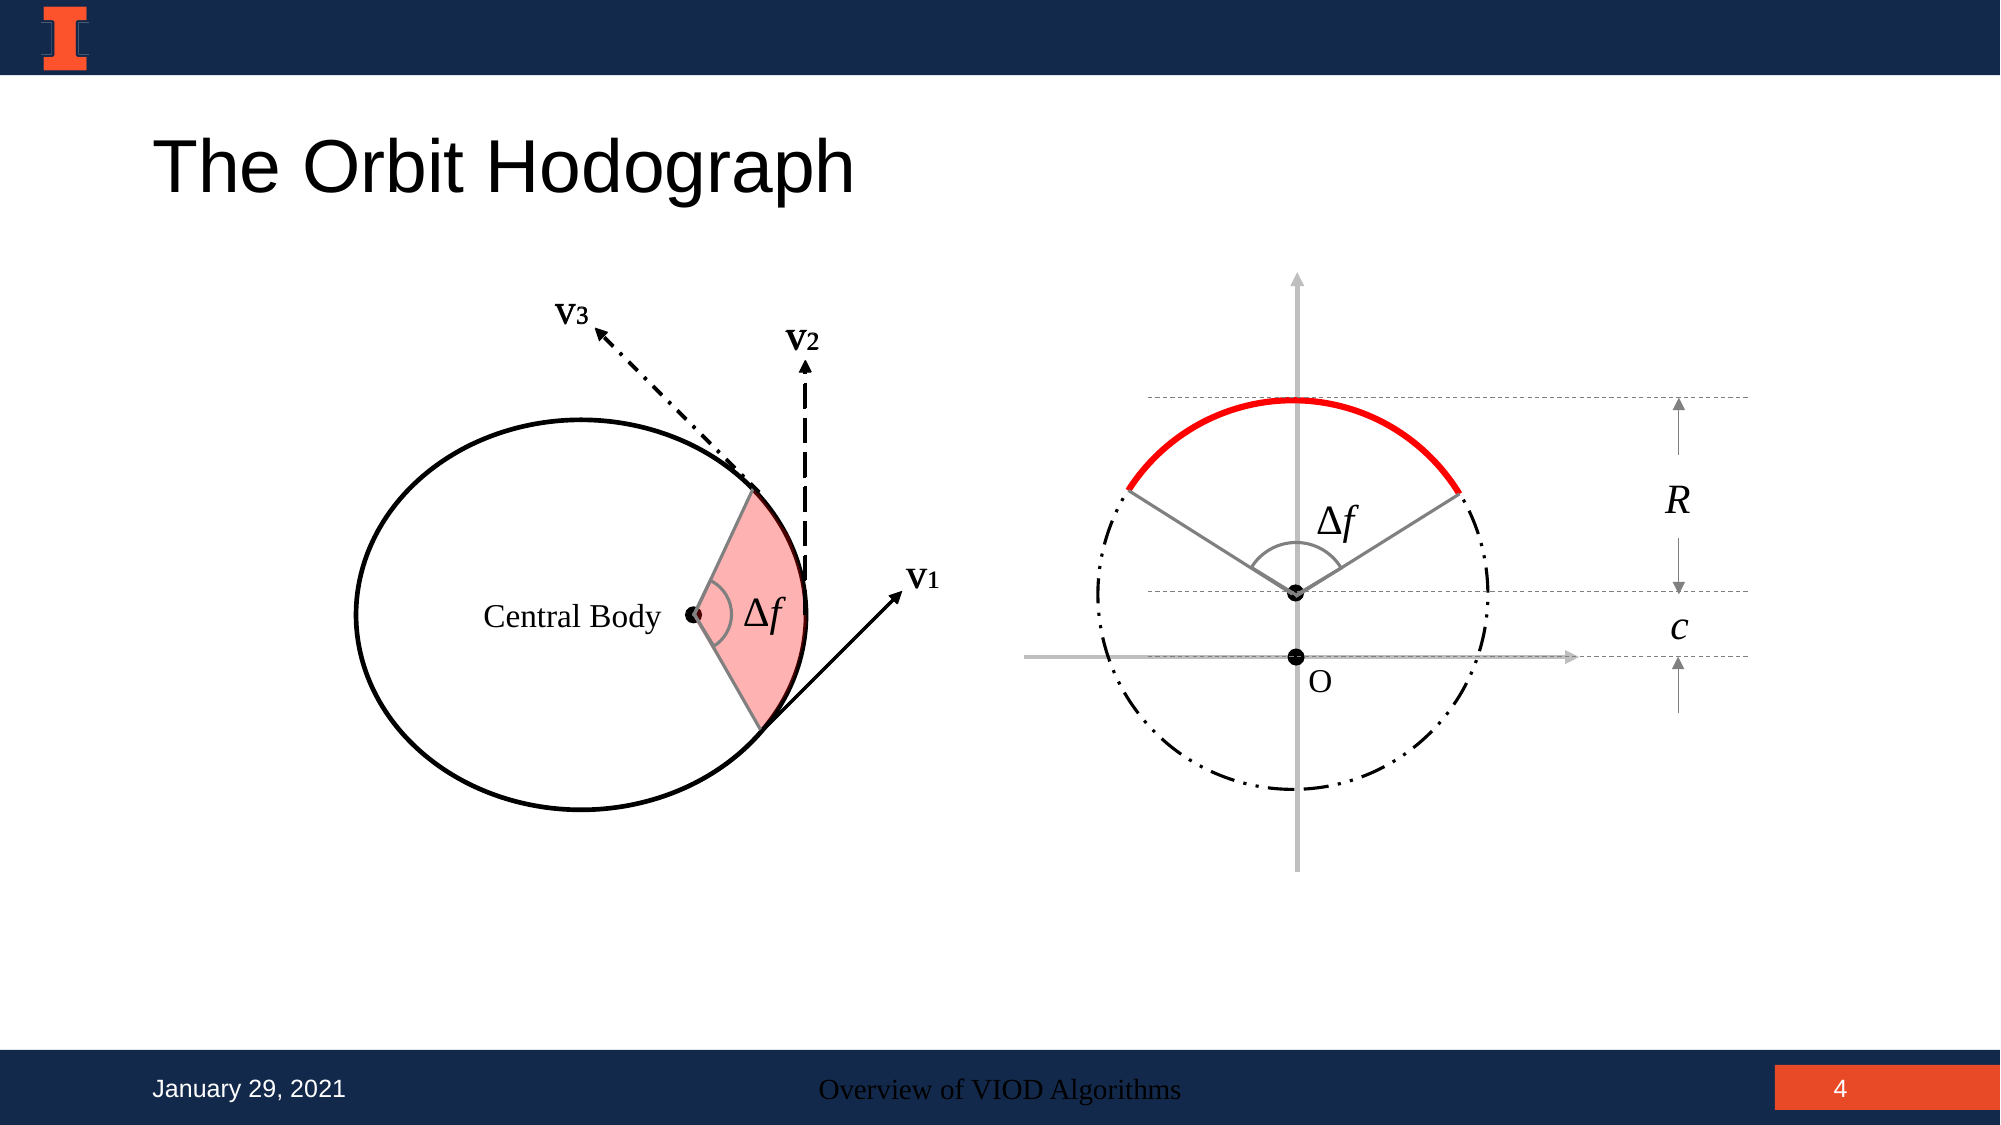

# The Orbit Hodograph
v3
v3
v2
v2

R
c

Δf

Δf
v1
v1

Central Body

O
Overview of VIOD Algorithms
4
January 29, 2021